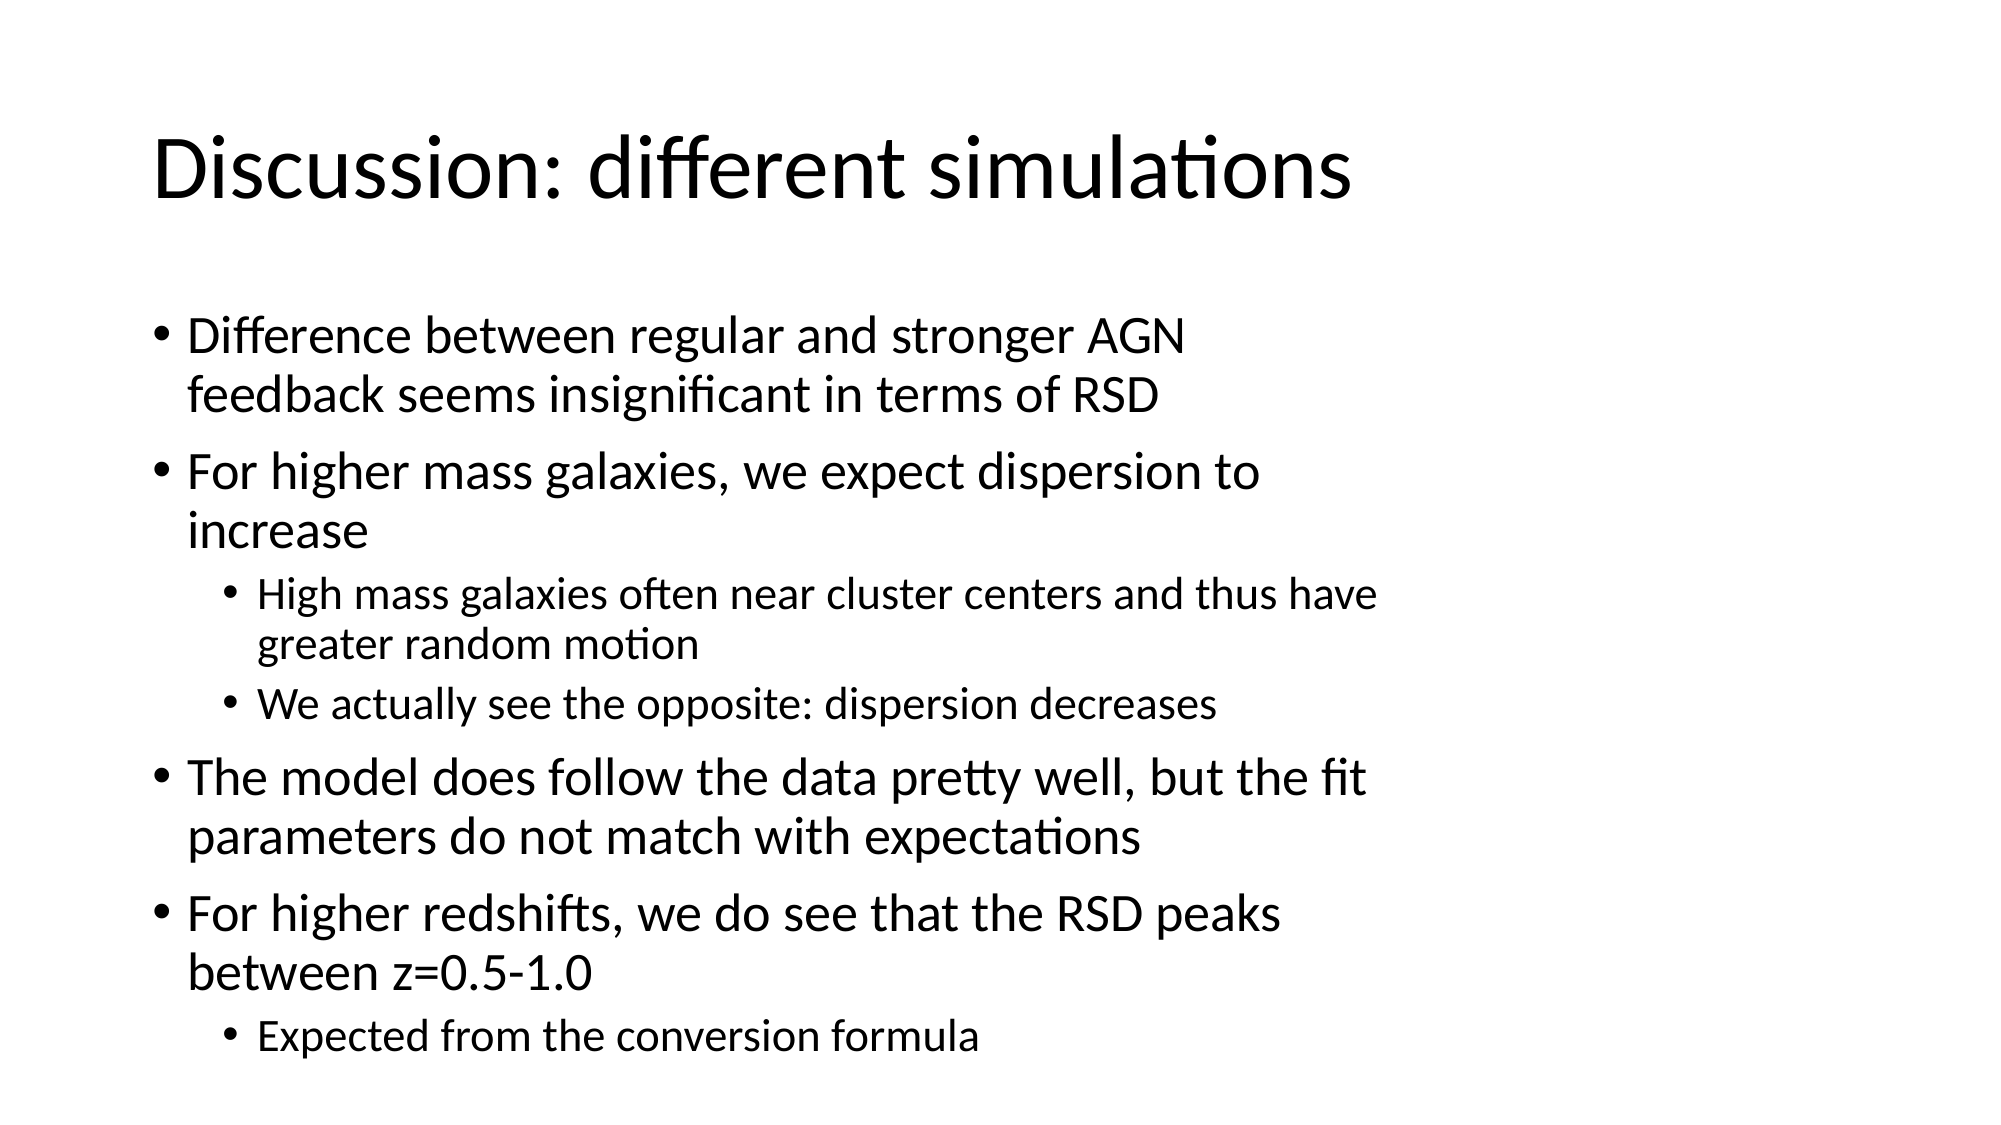

# Discussion: different simulations
Difference between regular and stronger AGN feedback seems insignificant in terms of RSD
For higher mass galaxies, we expect dispersion to increase
High mass galaxies often near cluster centers and thus have greater random motion
We actually see the opposite: dispersion decreases
The model does follow the data pretty well, but the fit parameters do not match with expectations
For higher redshifts, we do see that the RSD peaks between z=0.5-1.0
Expected from the conversion formula